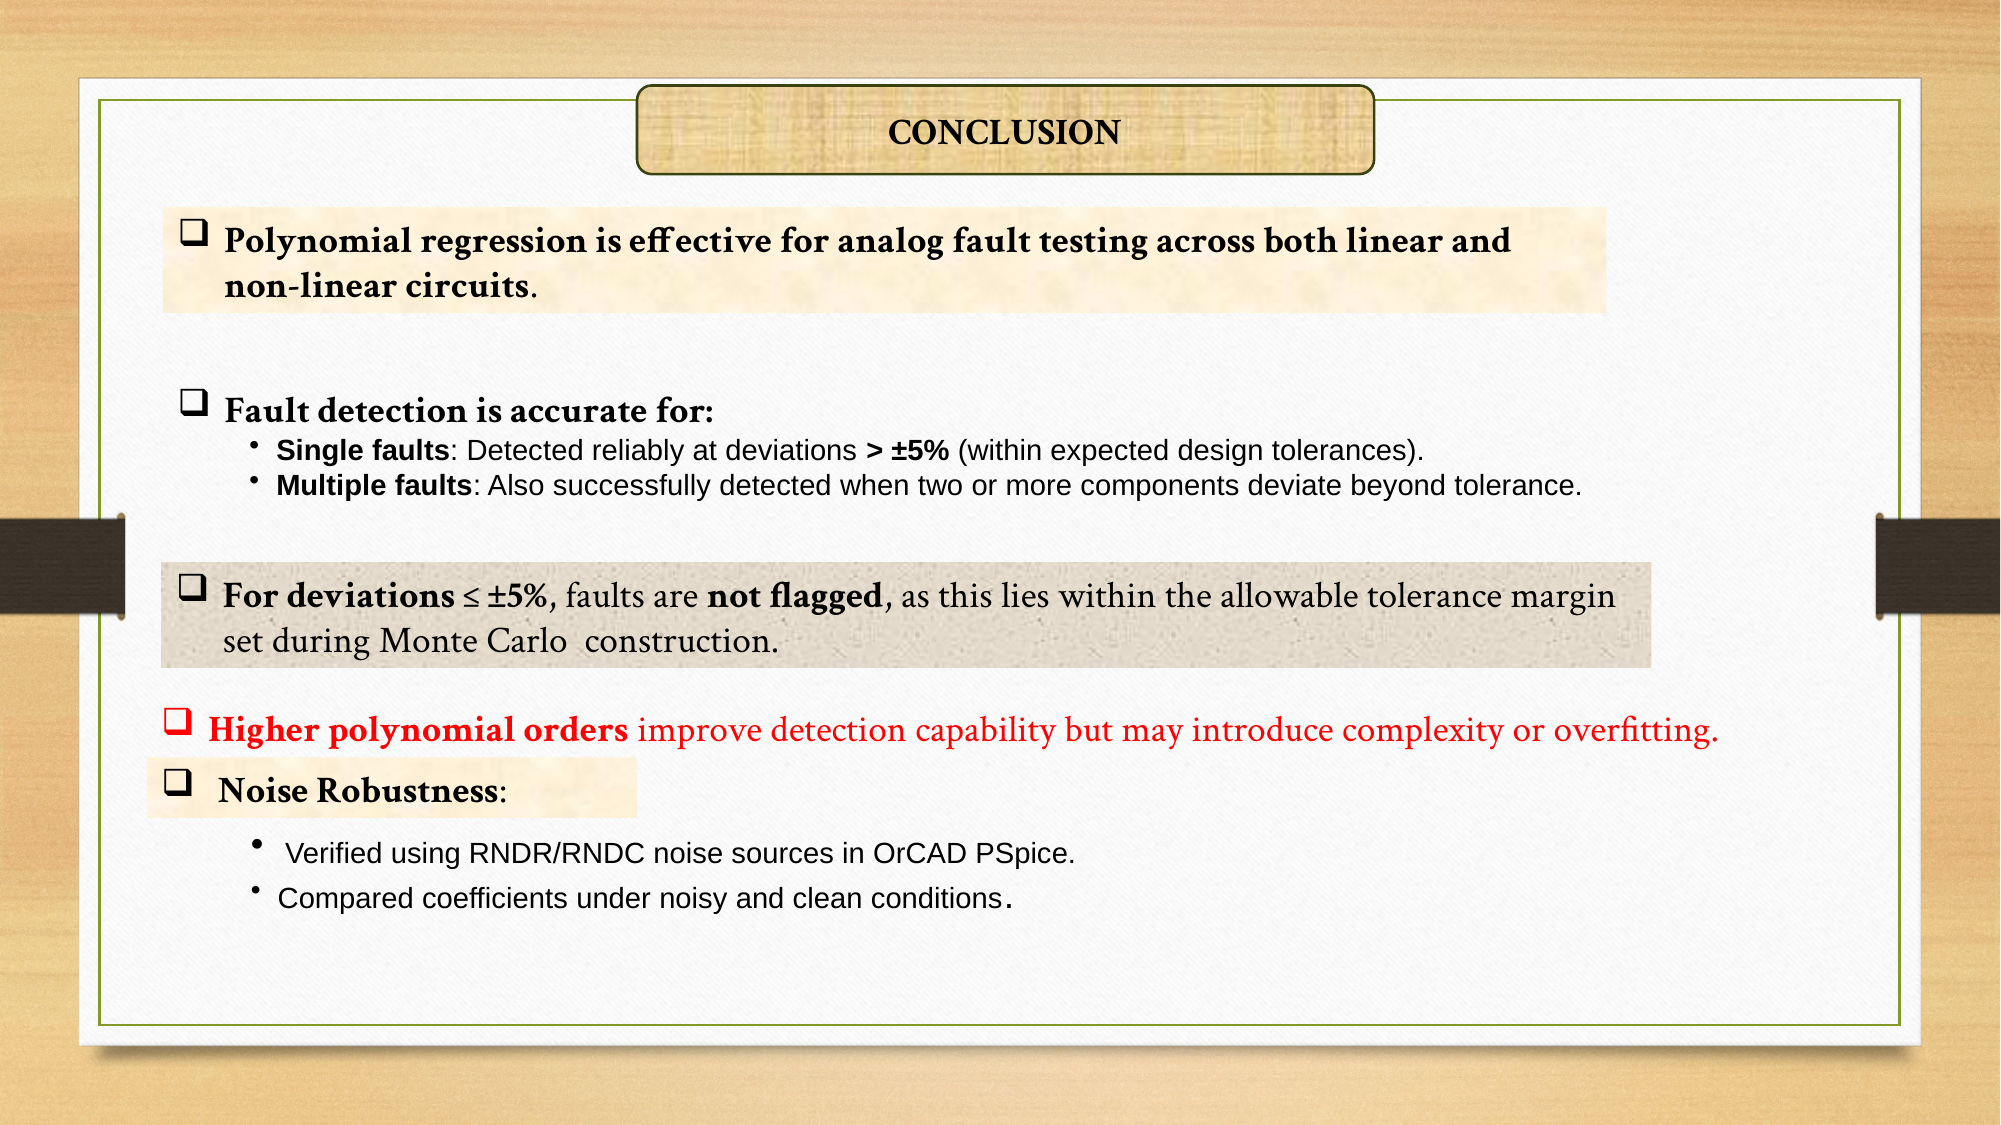

CONCLUSION
Polynomial regression is effective for analog fault testing across both linear and non-linear circuits.
Fault detection is accurate for:

  Single faults: Detected reliably at deviations > ±5% (within expected design tolerances).
  Multiple faults: Also successfully detected when two or more components deviate beyond tolerance.
For deviations ≤ ±5%, faults are not flagged, as this lies within the allowable tolerance margin set during Monte Carlo  construction.
Higher polynomial orders improve detection capability but may introduce complexity or overfitting.
Noise Robustness:
  Verified using RNDR/RNDC noise sources in OrCAD PSpice.
  Compared coefficients under noisy and clean conditions.